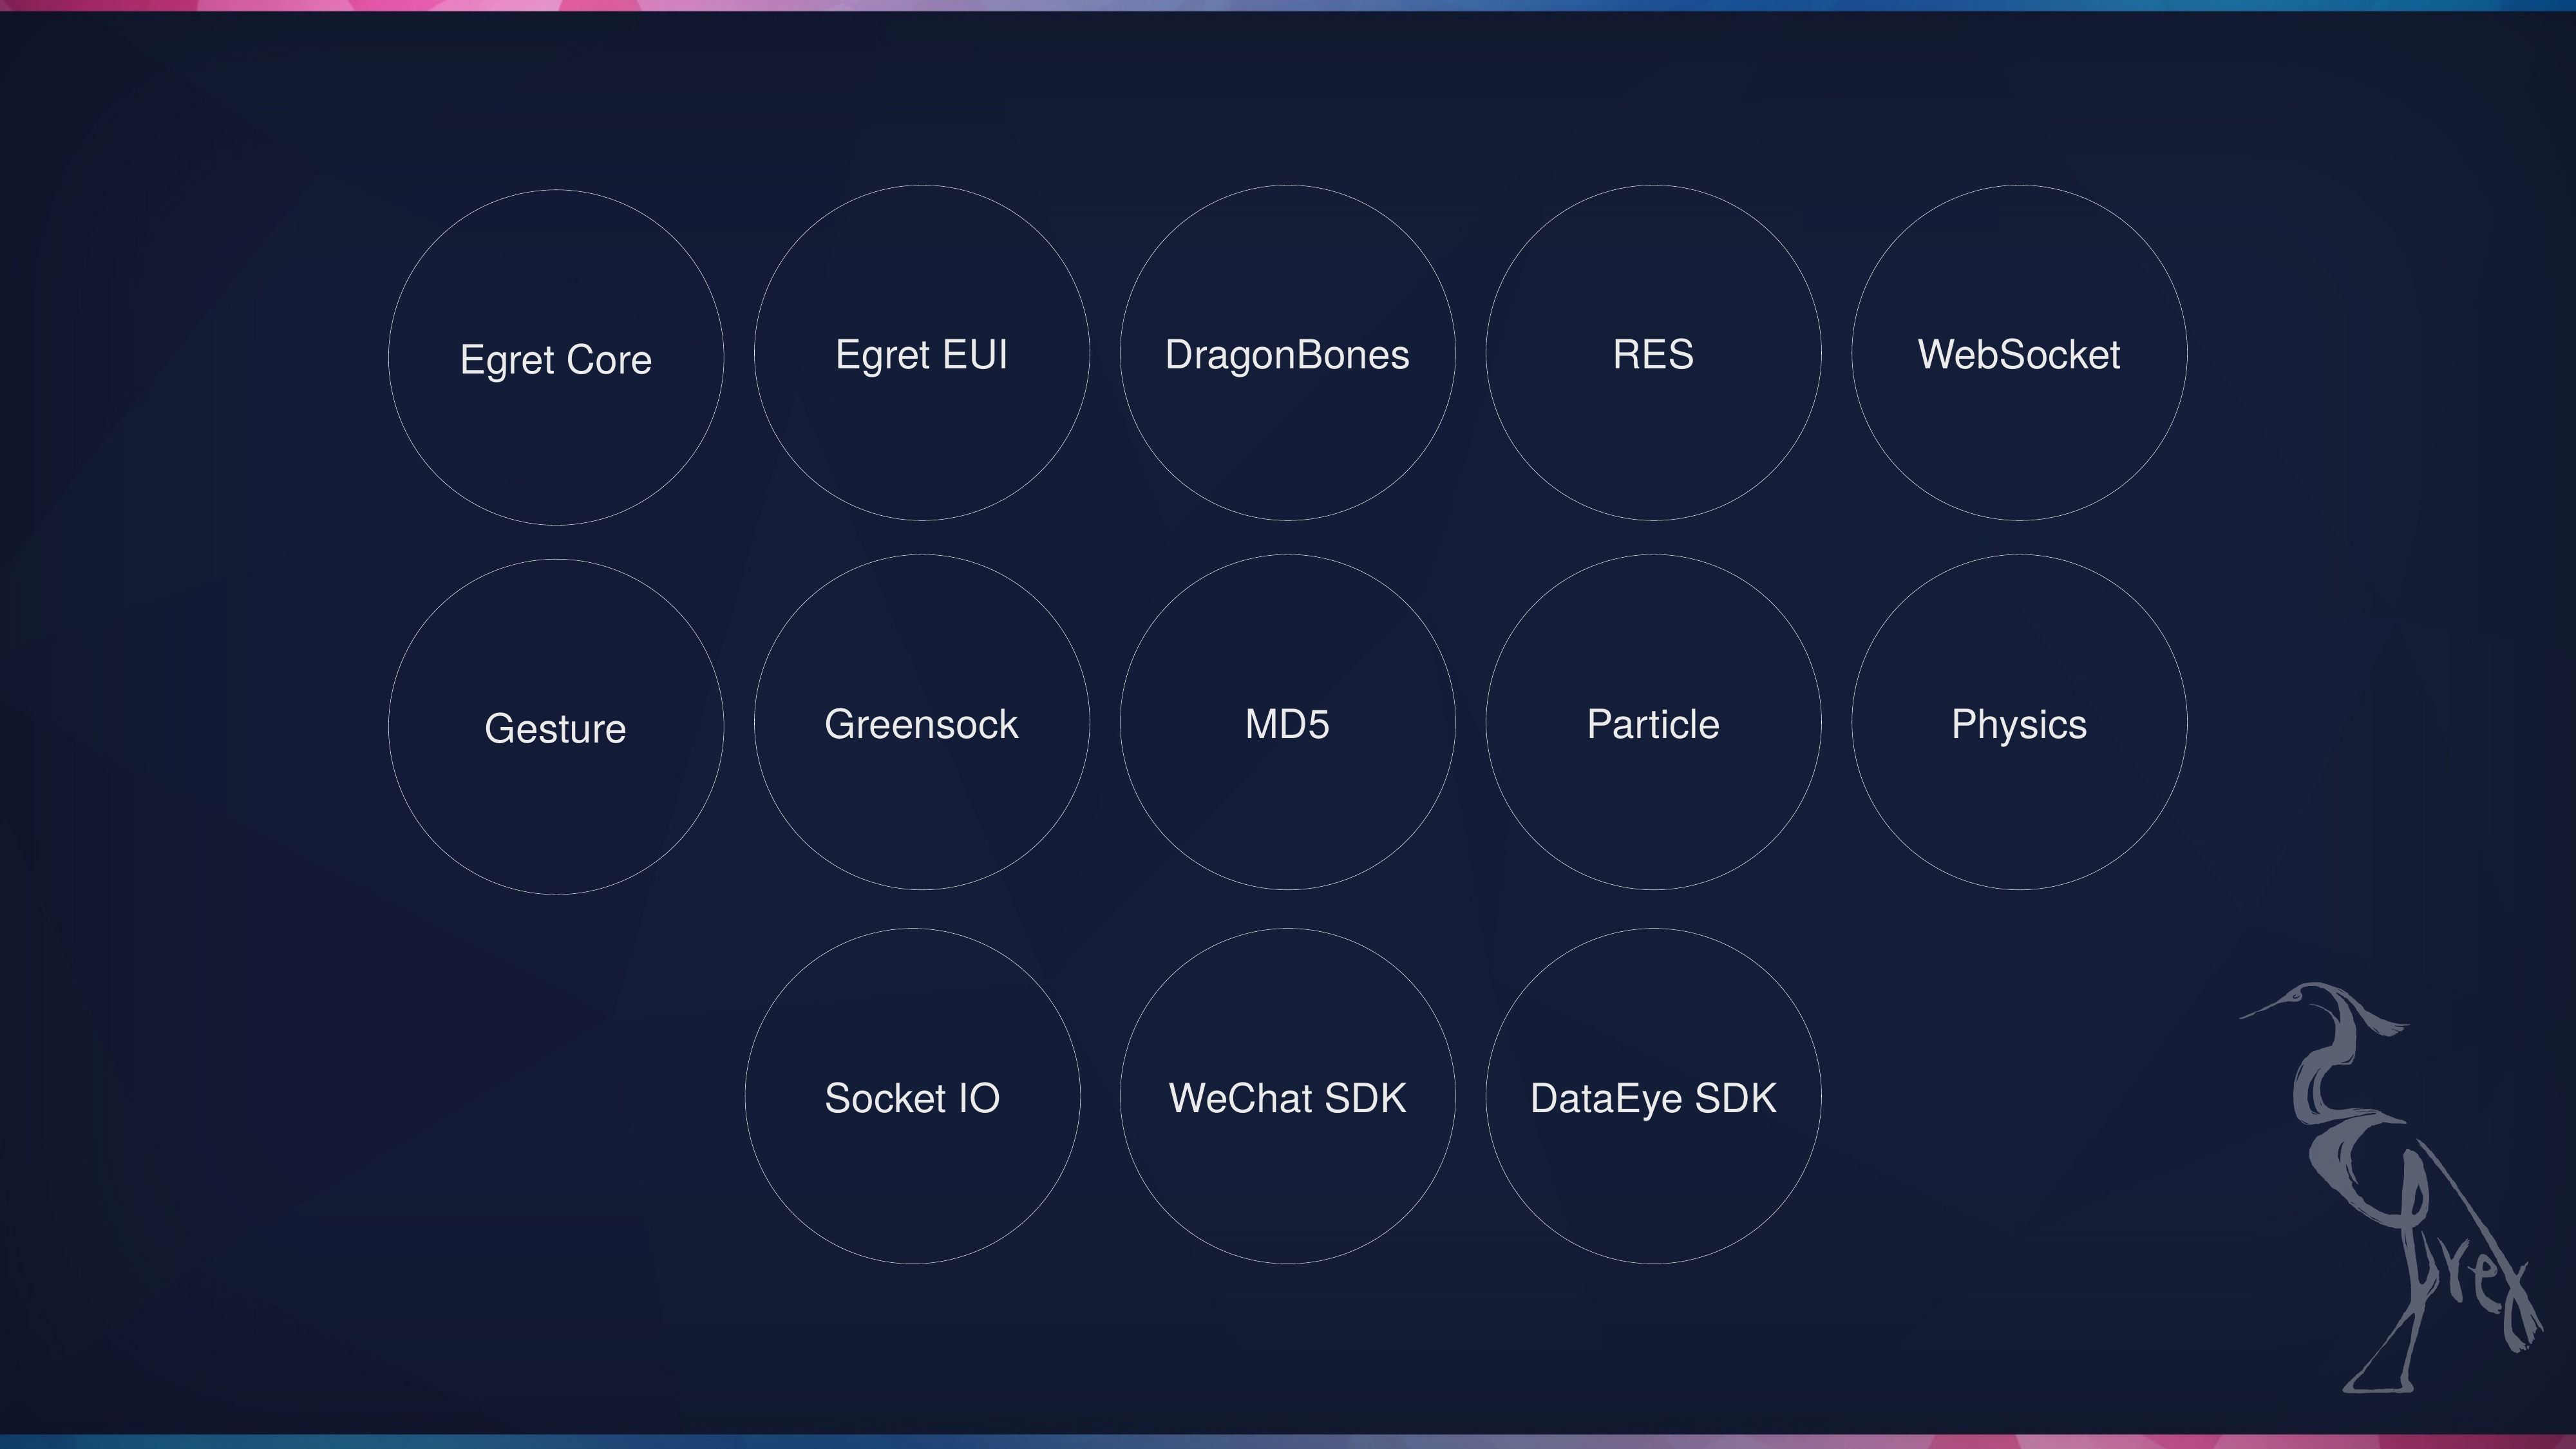

Egret EUI

DragonBones

RES

WebSocket

Egret Core

Greensock

MD5

Particle

Physics

Gesture

Socket IO

WeChat SDK

DataEye SDK